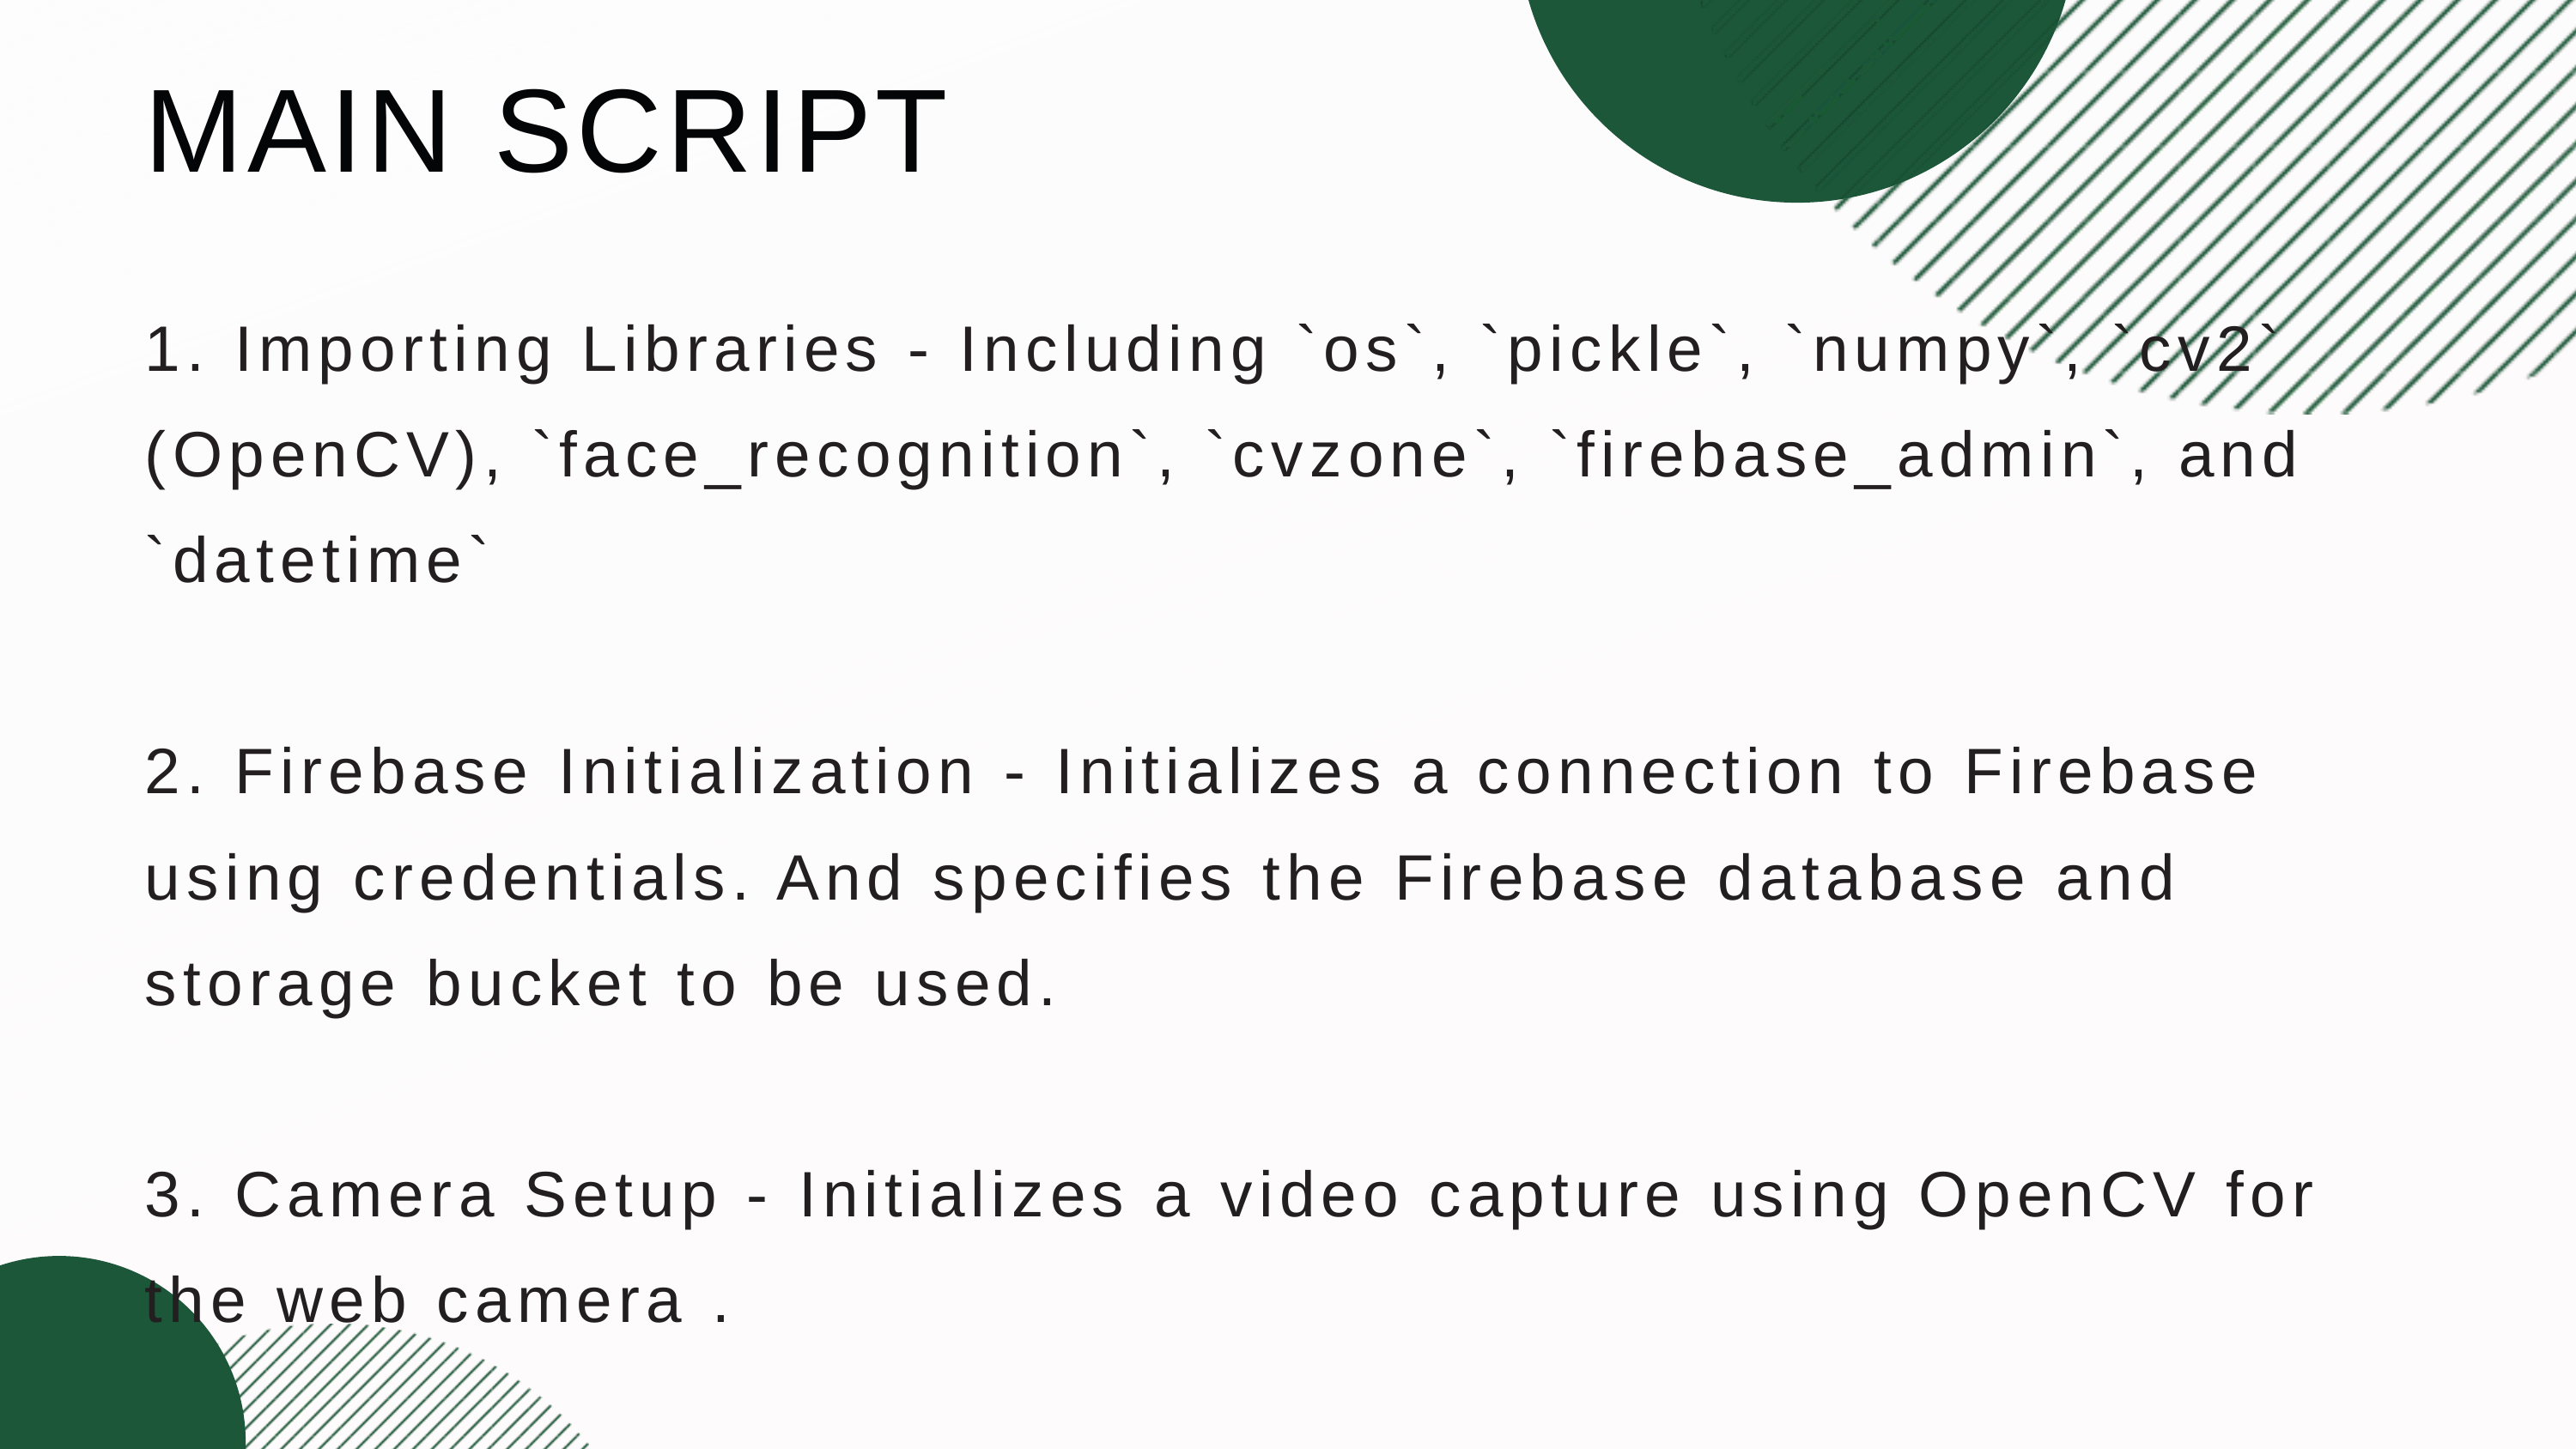

MAIN SCRIPT
1. Importing Libraries - Including `os`, `pickle`, `numpy`, `cv2` (OpenCV), `face_recognition`, `cvzone`, `firebase_admin`, and `datetime`

2. Firebase Initialization - Initializes a connection to Firebase using credentials. And specifies the Firebase database and storage bucket to be used.

3. Camera Setup - Initializes a video capture using OpenCV for the web camera .